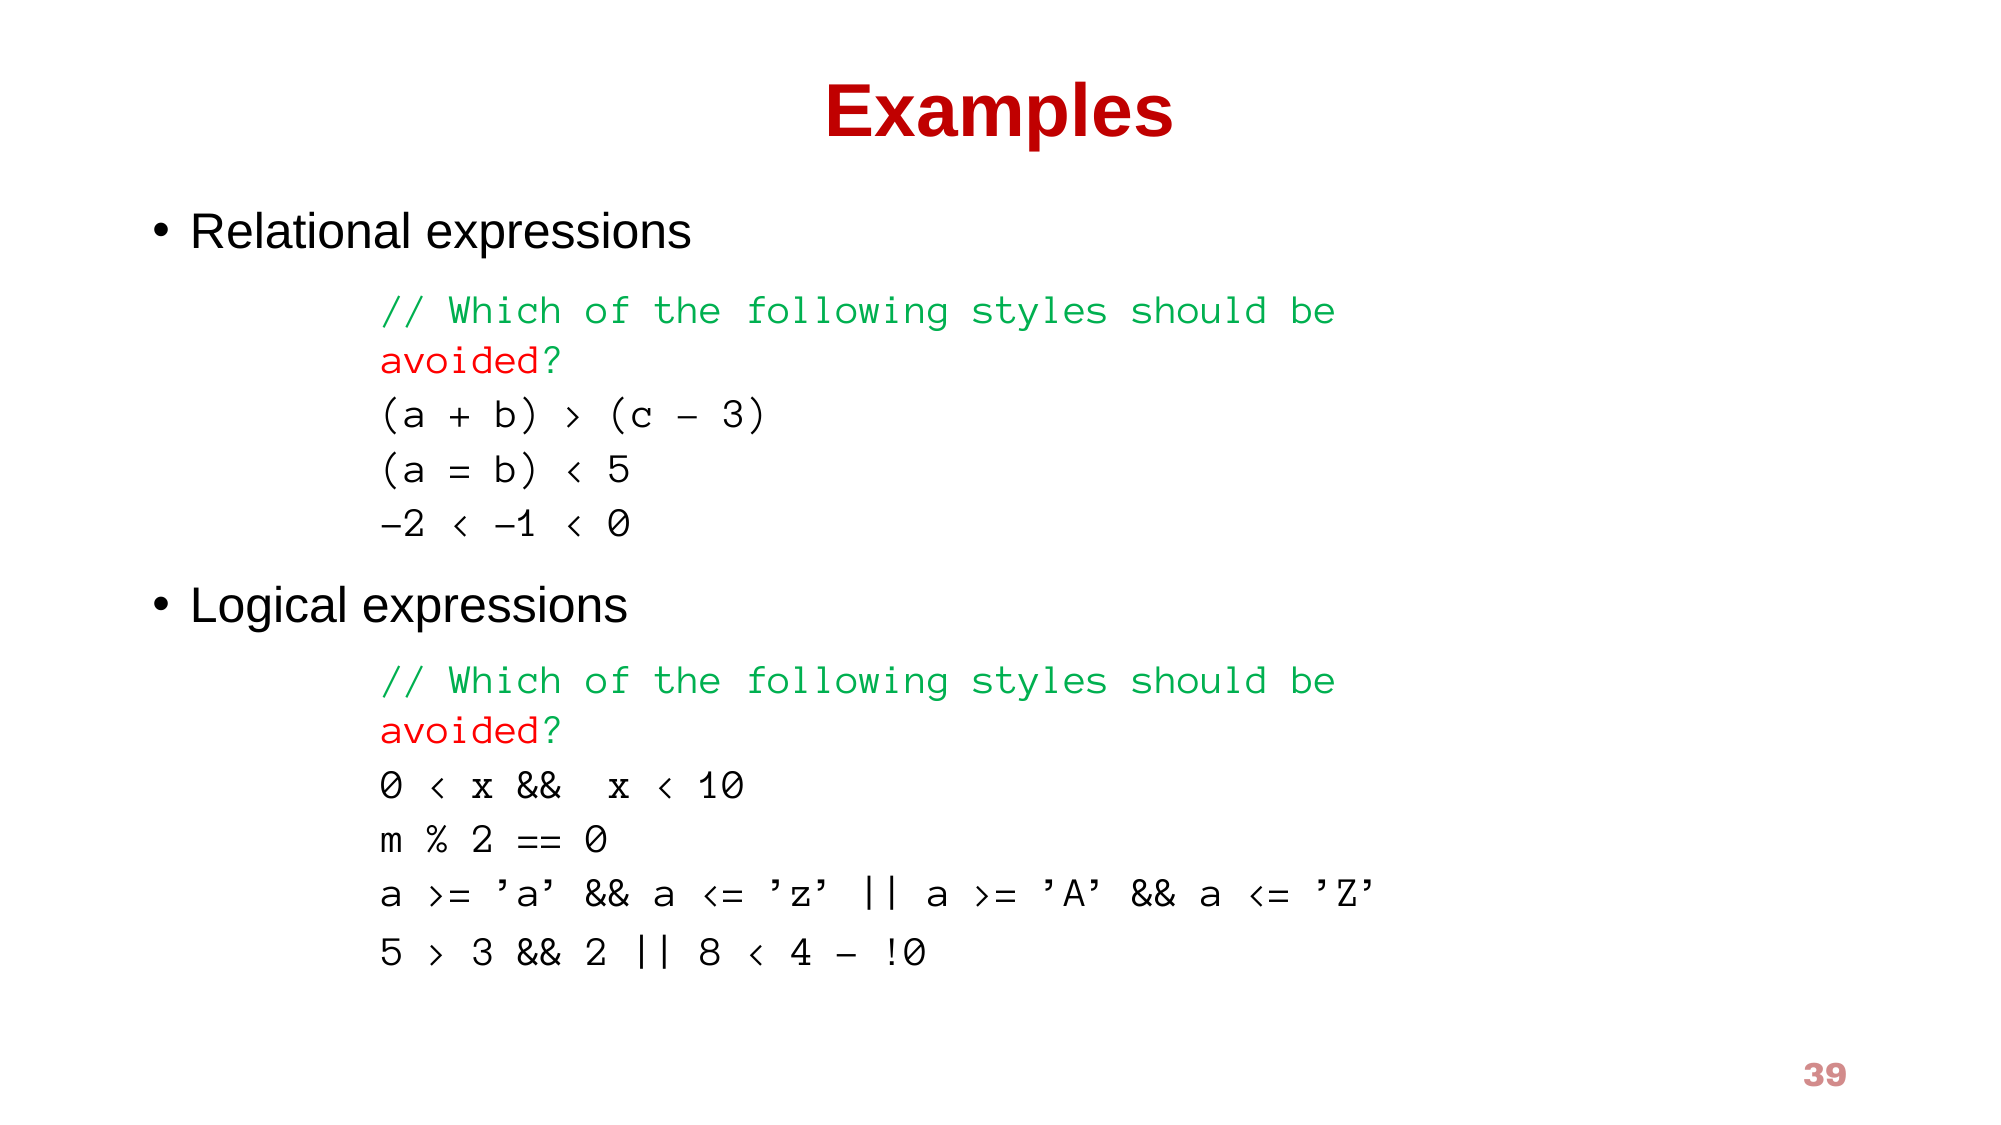

# Examples
Relational expressions

Logical expressions
// Which of the following styles should be avoided?
(a + b) > (c – 3)
(a = b) < 5
-2 < -1 < 0
// Which of the following styles should be avoided?
0 < x &&  x < 10
m % 2 == 0
a >= ’a’ && a <= ’z’ || a >= ’A’ && a <= ’Z’
5 > 3 && 2 || 8 < 4 - !0

39